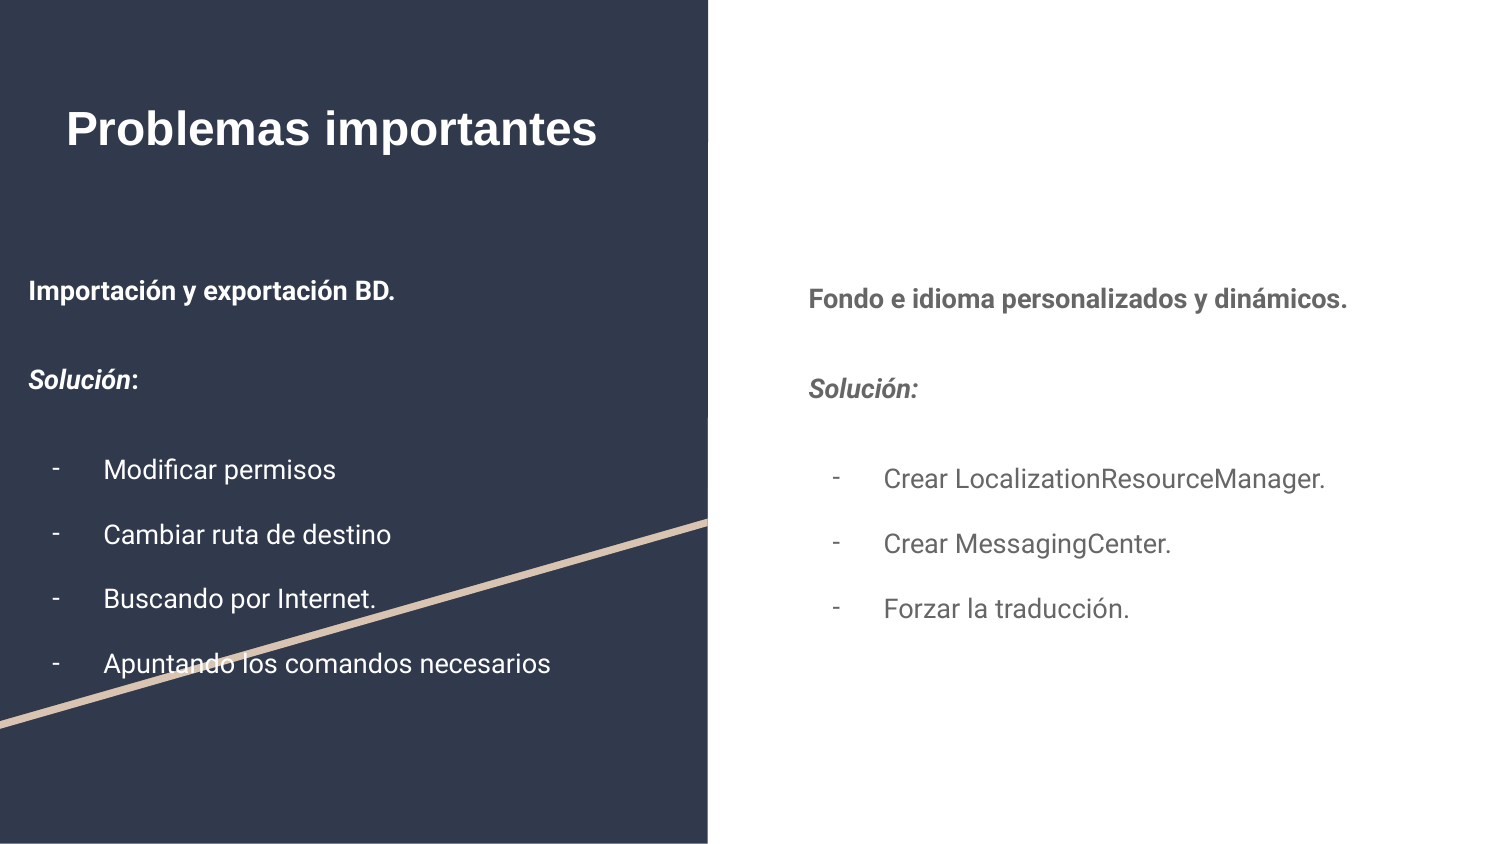

# Problemas importantes
Importación y exportación BD.
Solución:
Modificar permisos
Cambiar ruta de destino
Buscando por Internet.
Apuntando los comandos necesarios
Fondo e idioma personalizados y dinámicos.
Solución:
Crear LocalizationResourceManager.
Crear MessagingCenter.
Forzar la traducción.